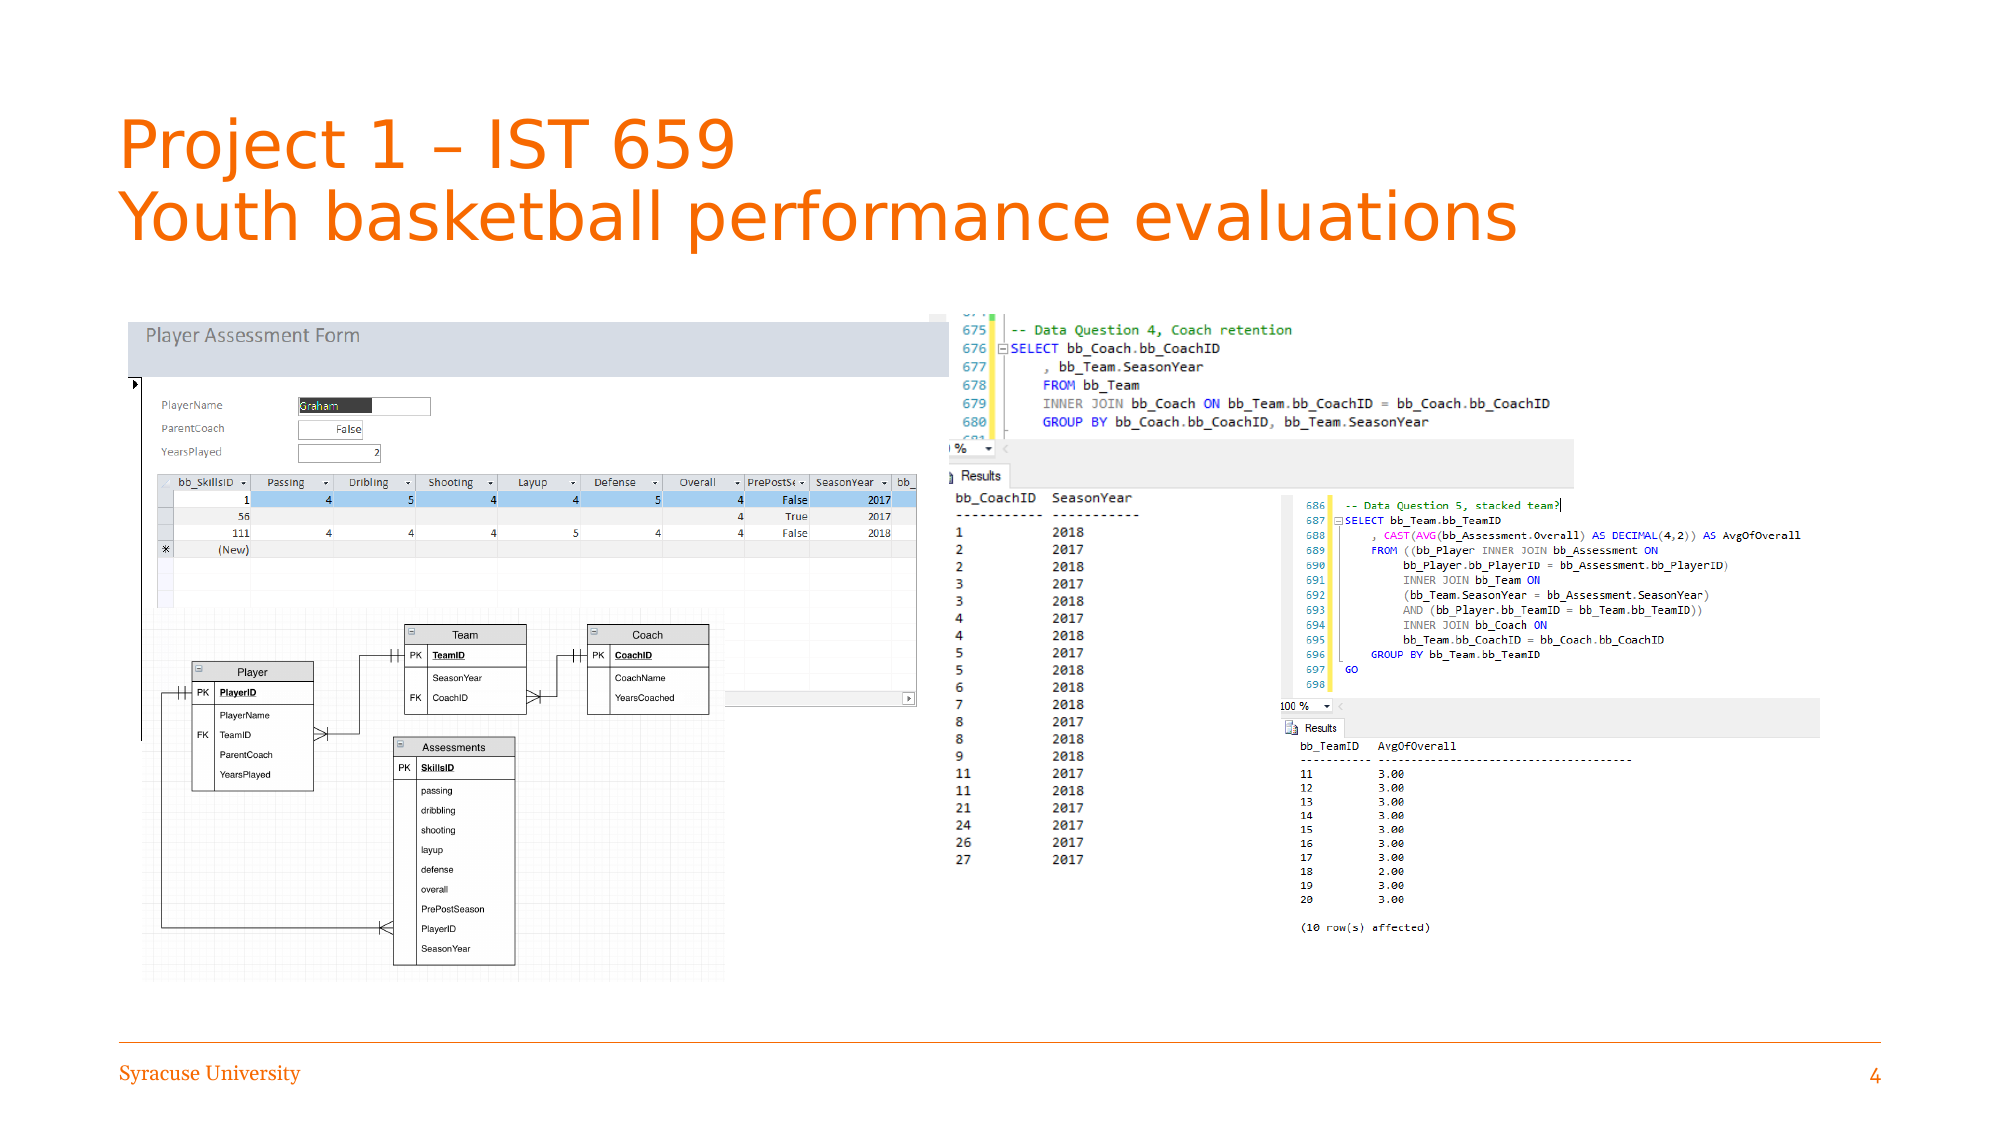

# Project 1 – IST 659 Youth basketball performance evaluations

### Chart

| Category |
|---|